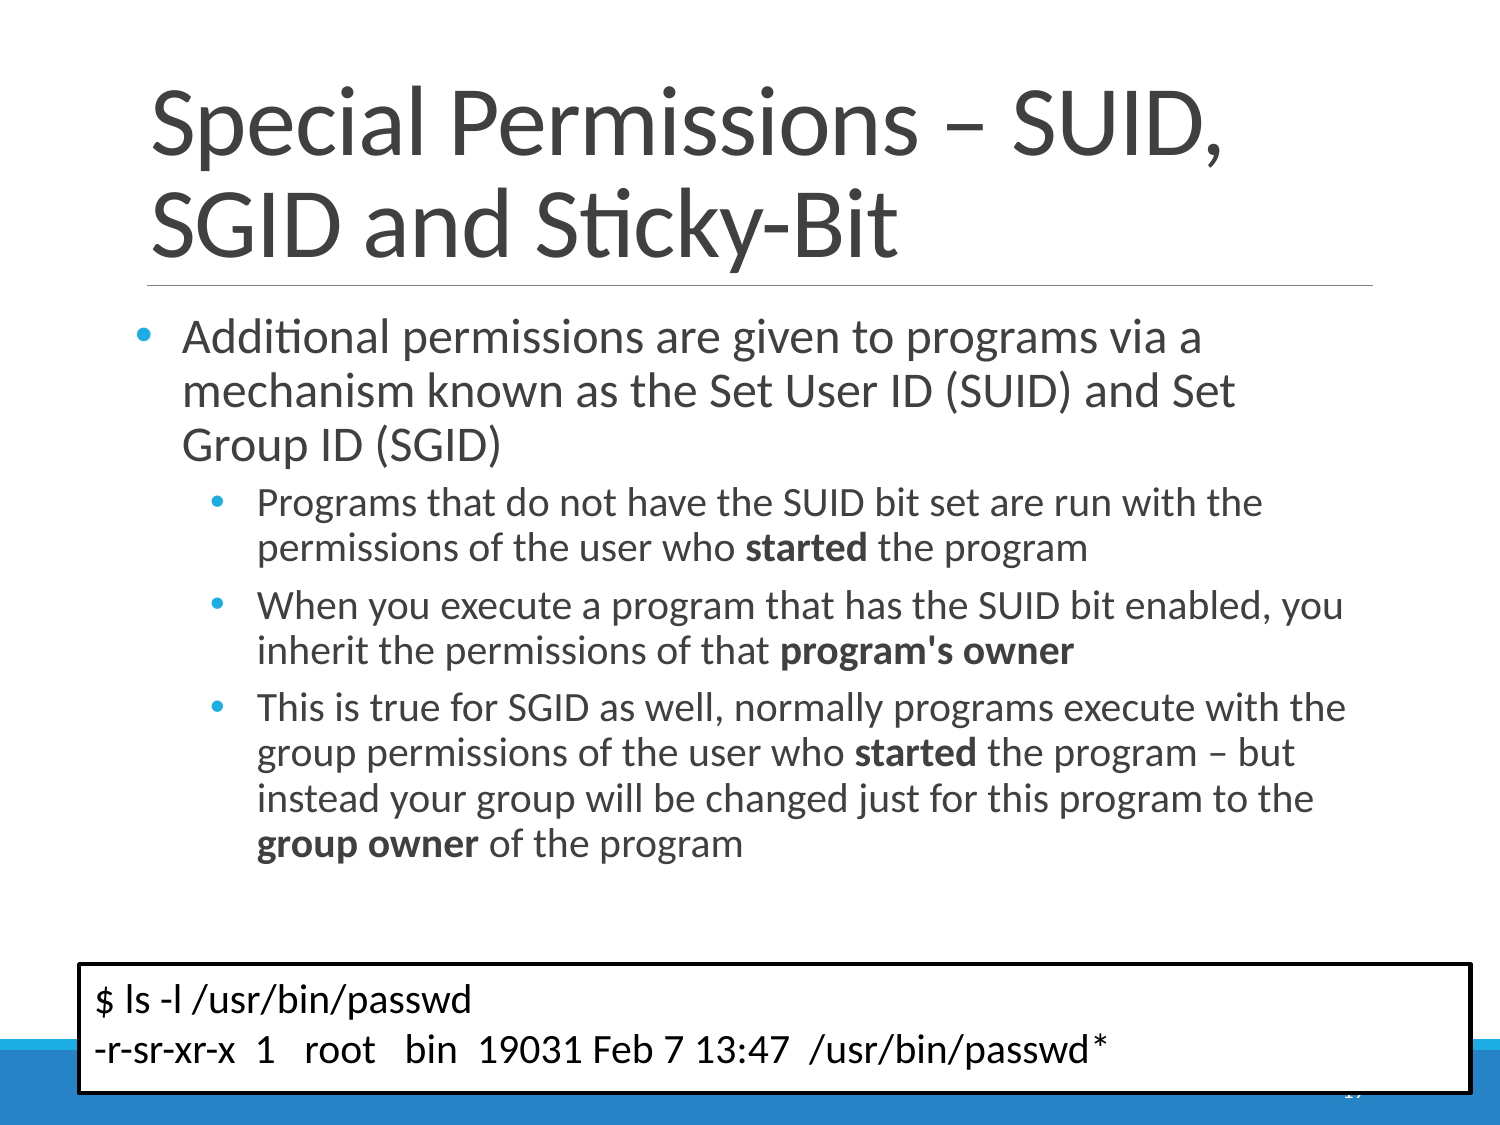

# Special Permissions – SUID, SGID and Sticky-Bit
Additional permissions are given to programs via a mechanism known as the Set User ID (SUID) and Set Group ID (SGID)
Programs that do not have the SUID bit set are run with the permissions of the user who started the program
When you execute a program that has the SUID bit enabled, you inherit the permissions of that program's owner
This is true for SGID as well, normally programs execute with the group permissions of the user who started the program – but instead your group will be changed just for this program to the group owner of the program

$ ls -l /usr/bin/passwd
-r-sr-xr-x  1   root   bin  19031 Feb 7 13:47  /usr/bin/passwd*
19